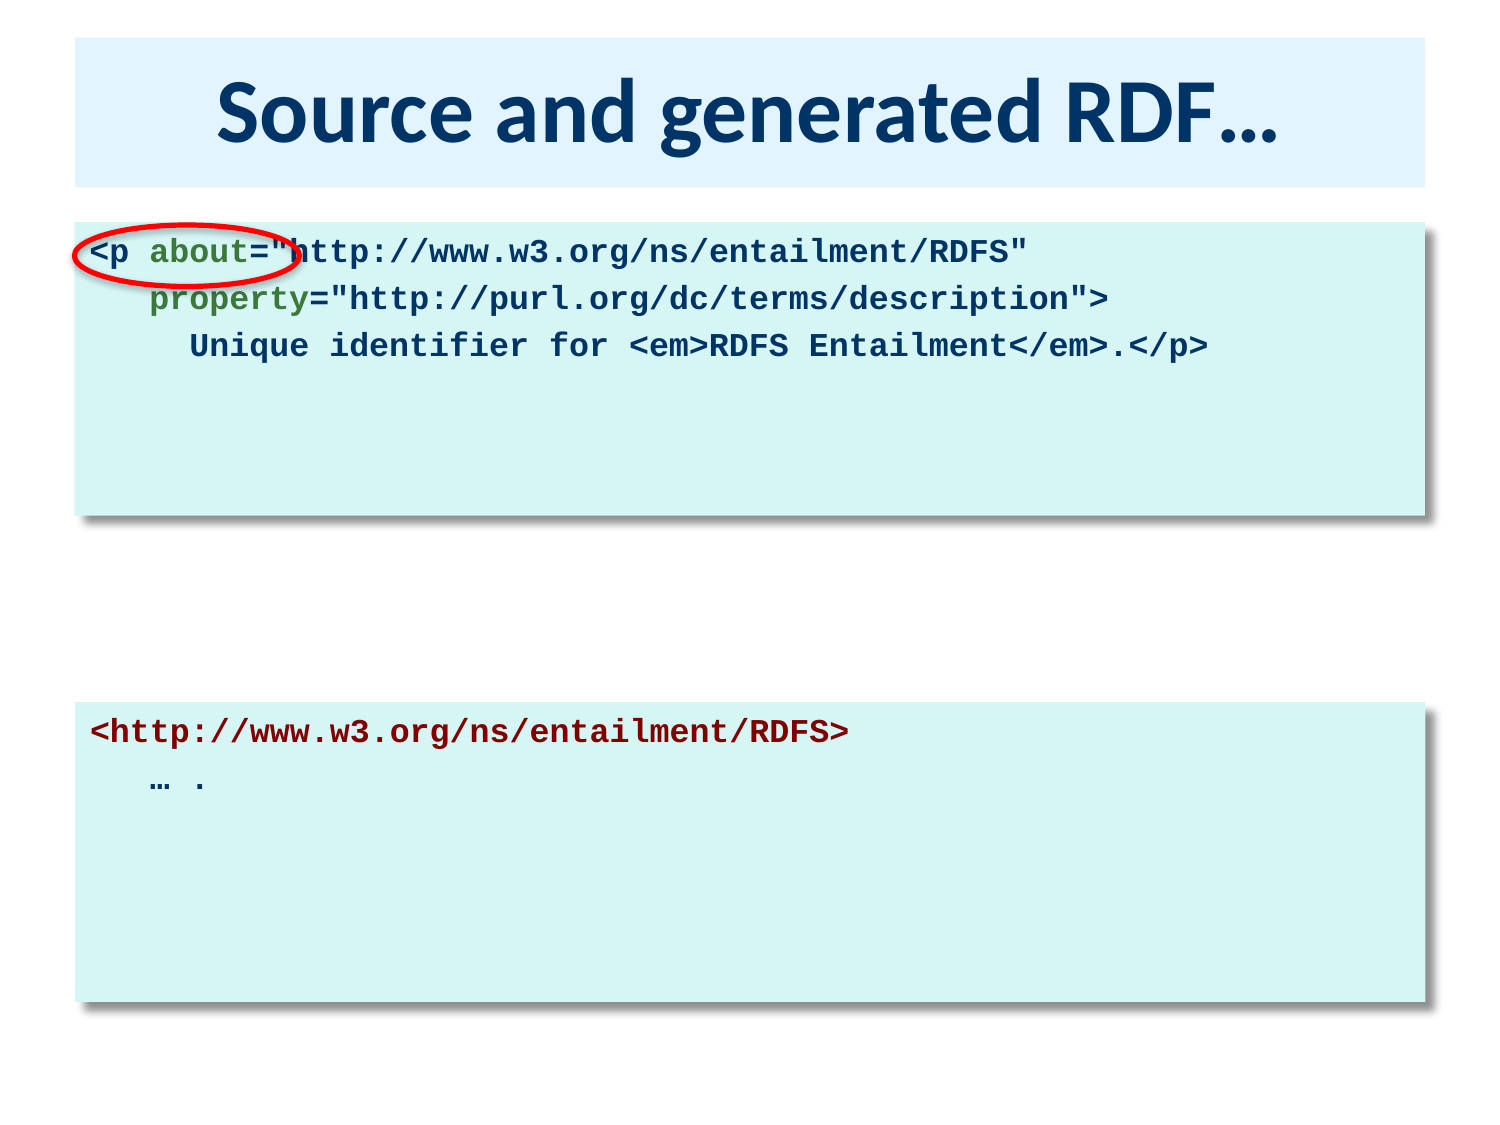

# Source and generated RDF…
<p about="http://www.w3.org/ns/entailment/RDFS"
   property="http://purl.org/dc/terms/description">
     Unique identifier for <em>RDFS Entailment</em>.</p>

<http://www.w3.org/ns/entailment/RDFS>
   … .